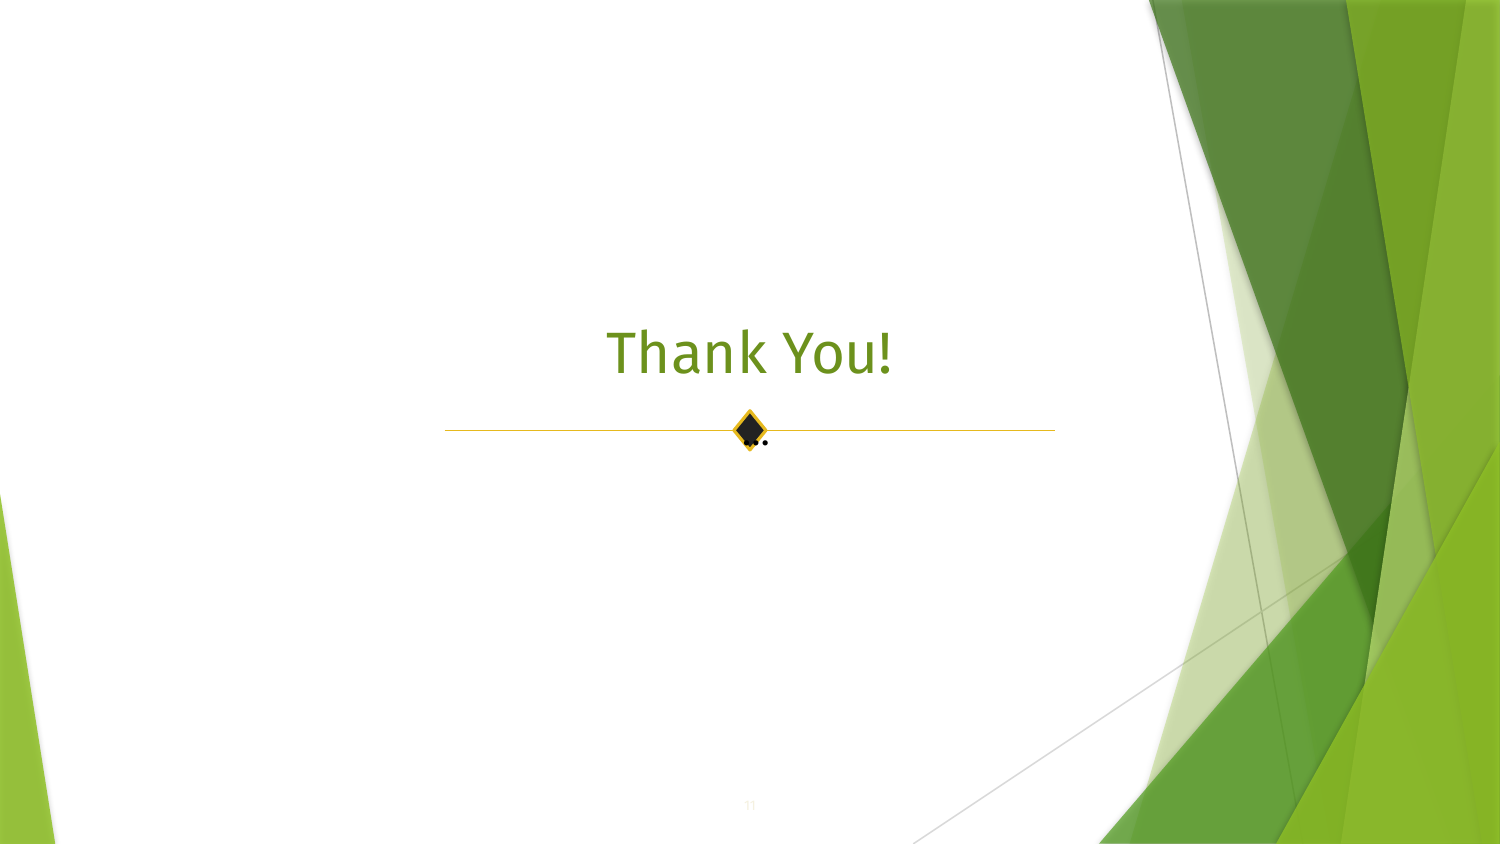

Thank You!
ANY QUESTIONS?
…
You can find me at:
@username
user@mail.me
11